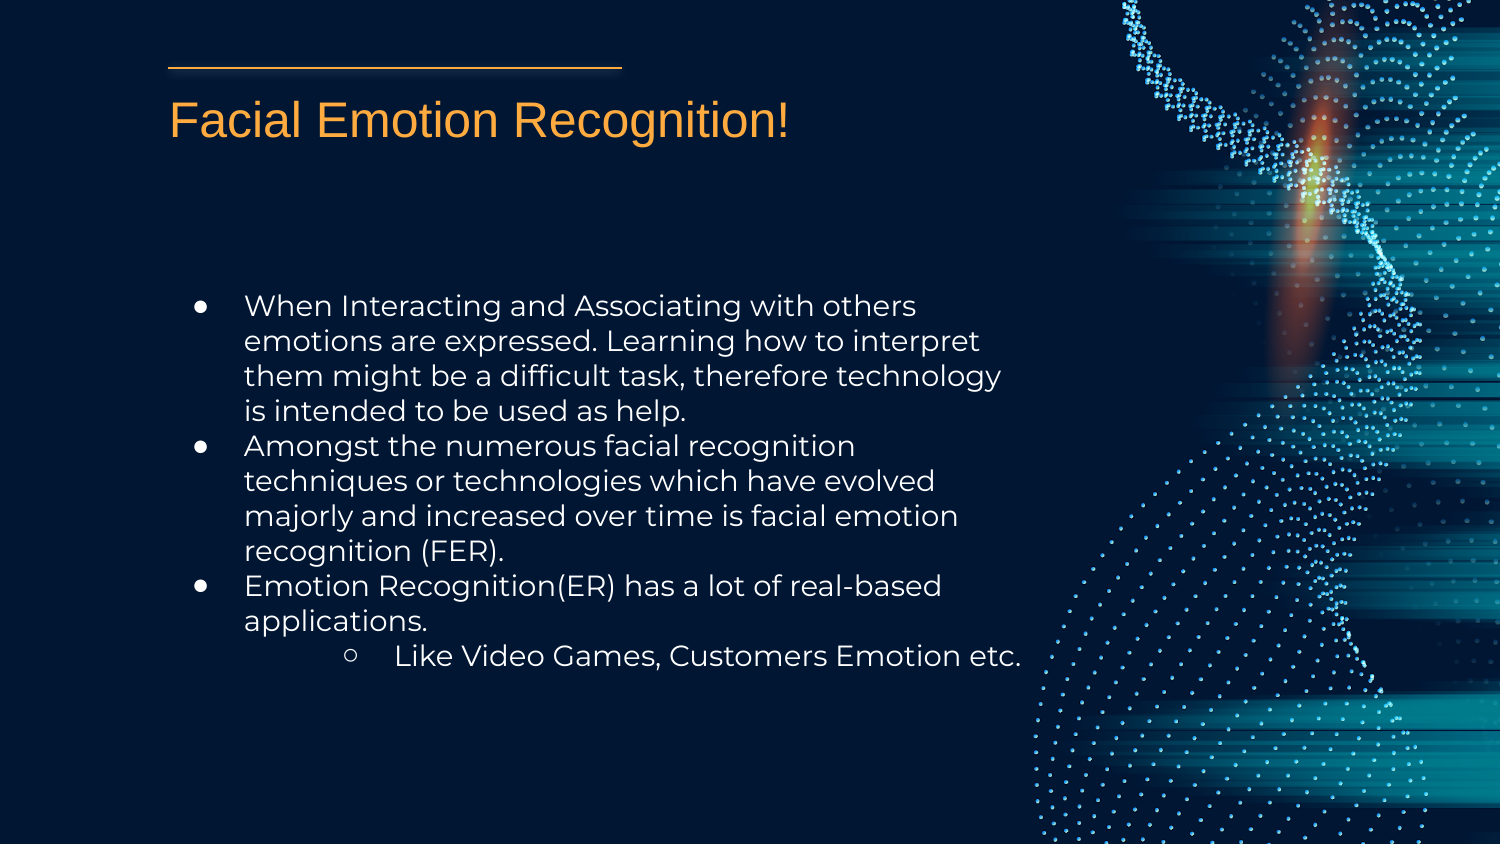

# Facial Emotion Recognition!
When Interacting and Associating with others emotions are expressed. Learning how to interpret them might be a difficult task, therefore technology is intended to be used as help.
Amongst the numerous facial recognition techniques or technologies which have evolved majorly and increased over time is facial emotion recognition (FER).
Emotion Recognition(ER) has a lot of real-based applications.
Like Video Games, Customers Emotion etc.